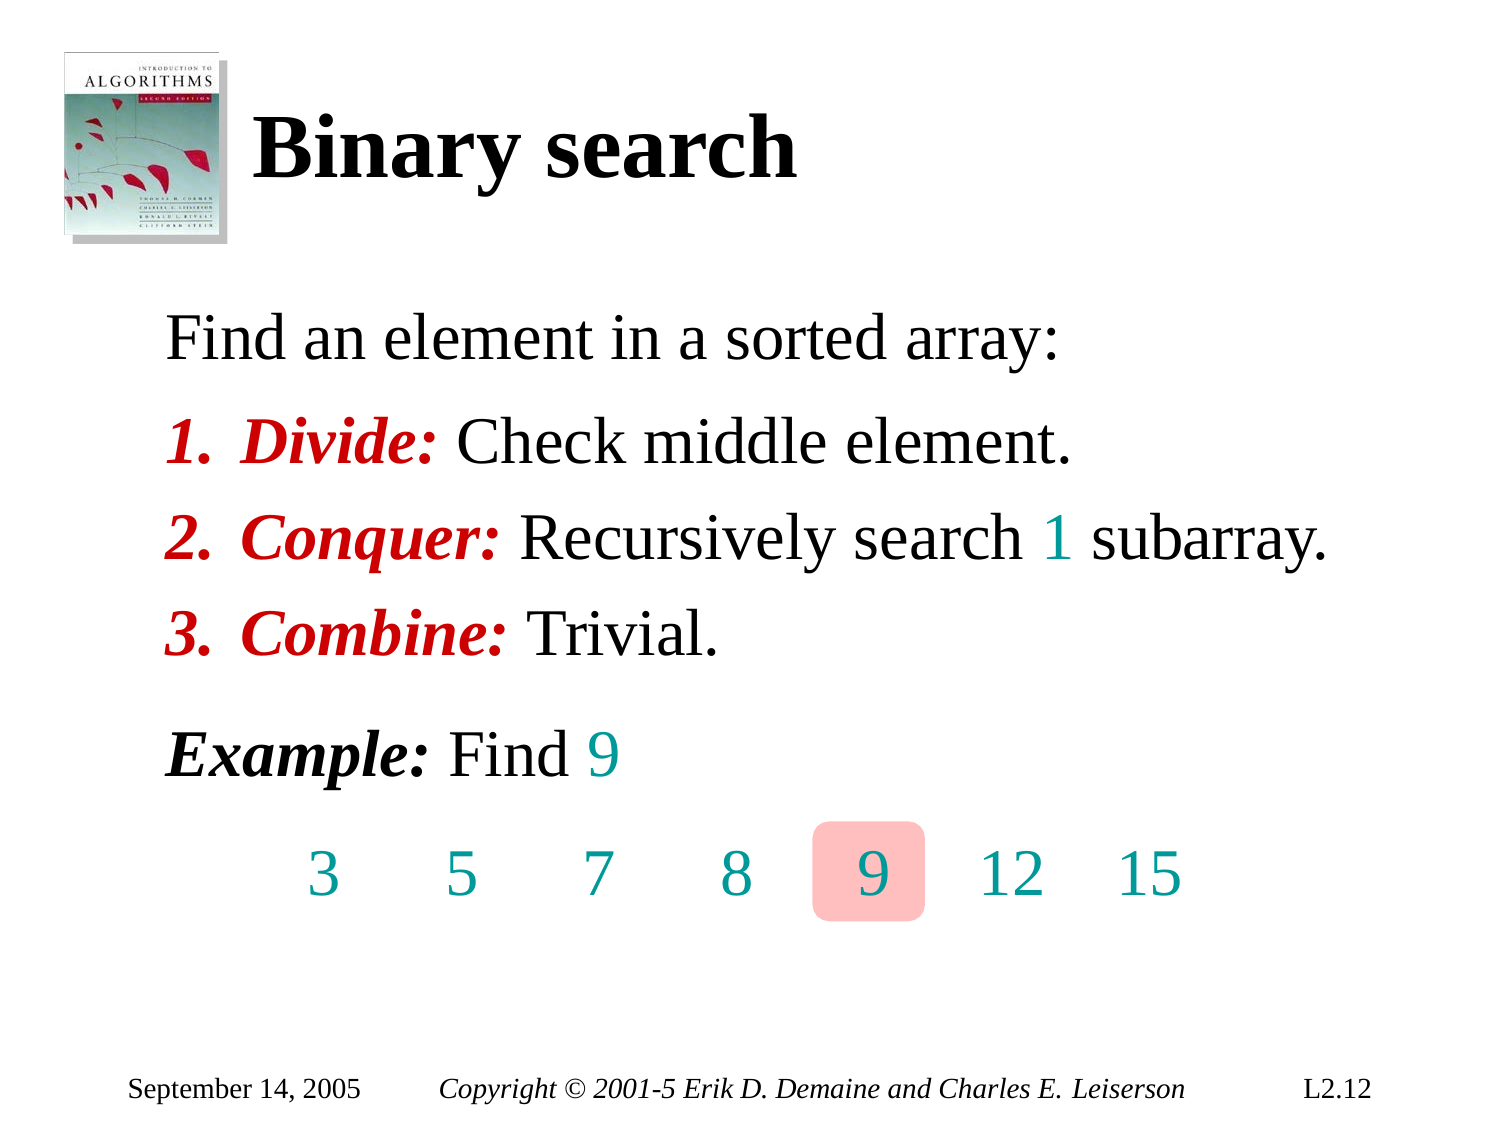

# Binary search
Find an element in a sorted array:
Divide: Check middle element.
Conquer: Recursively search 1 subarray.
Combine: Trivial.
Example: Find 9
3	5	7	8	9	12	15

September 14, 2005
Copyright © 2001-5 Erik D. Demaine and Charles E. Leiserson
L2.12